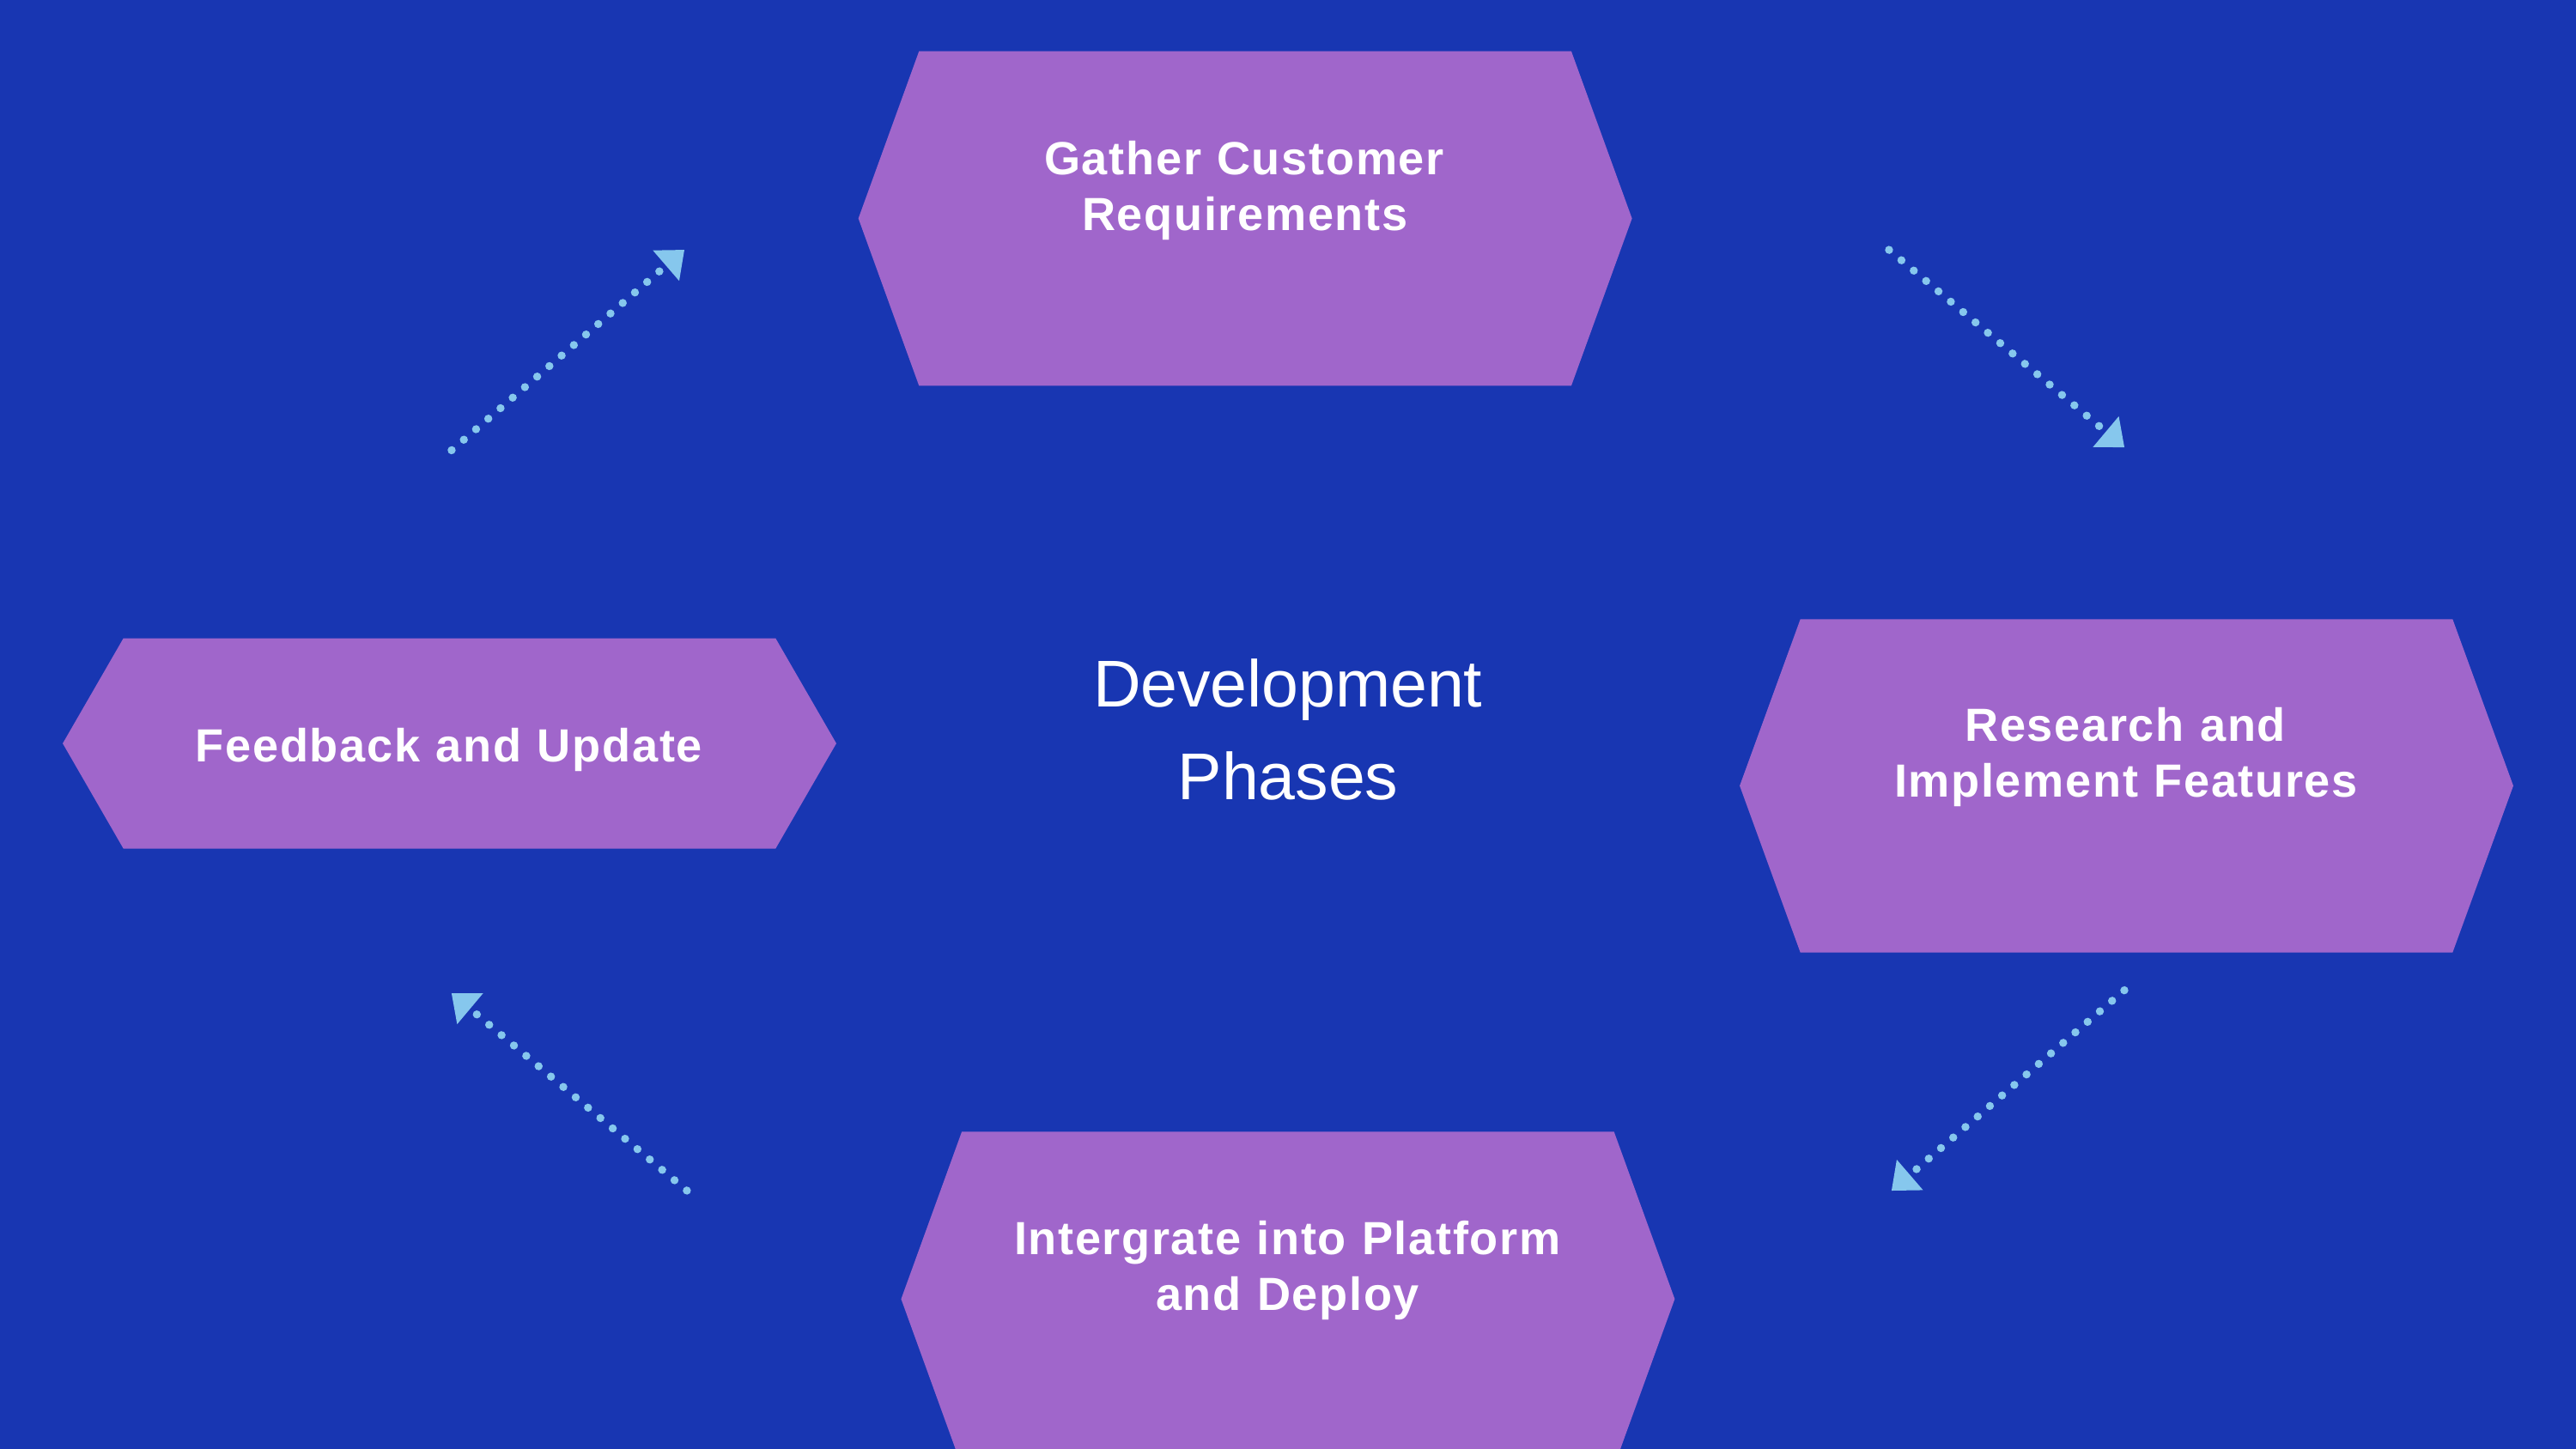

Gather Customer Requirements

Research and Implement Features
Development
Phases

Feedback and Update

Intergrate into Platform
and Deploy